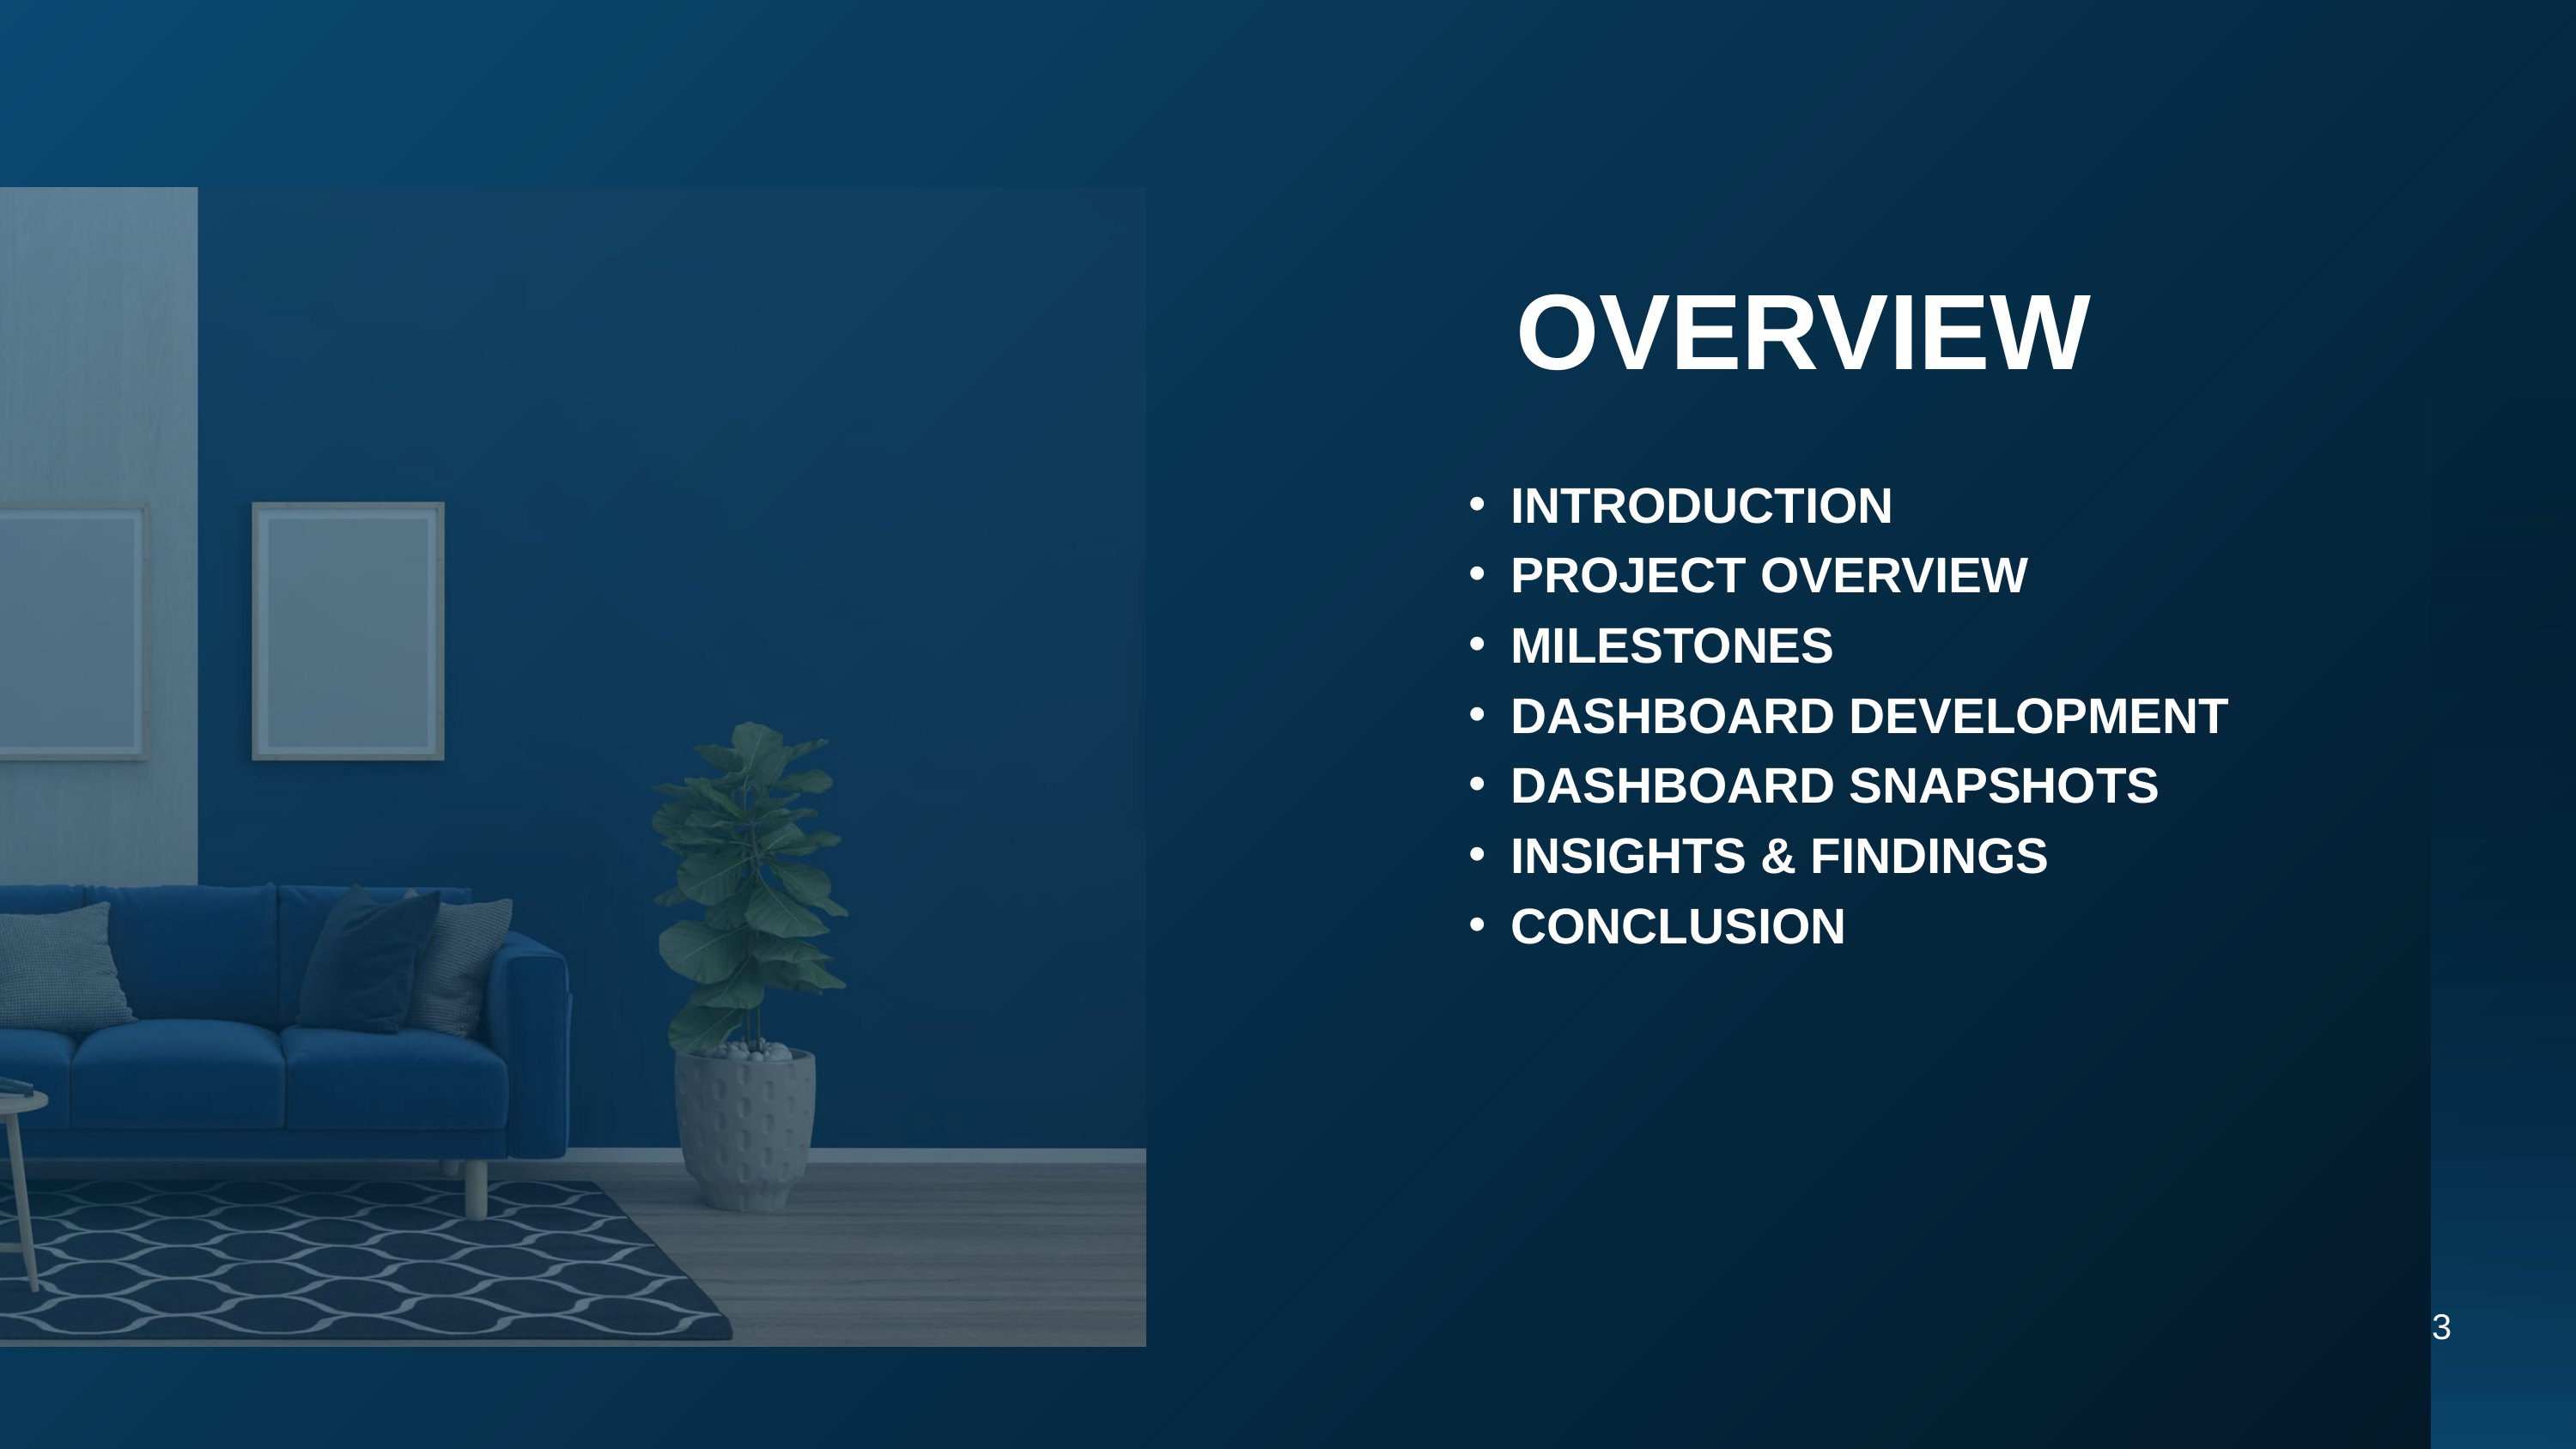

OVERVIEW

INTRODUCTION
PROJECT OVERVIEW
MILESTONES
DASHBOARD DEVELOPMENT
DASHBOARD SNAPSHOTS
INSIGHTS & FINDINGS
CONCLUSION
3